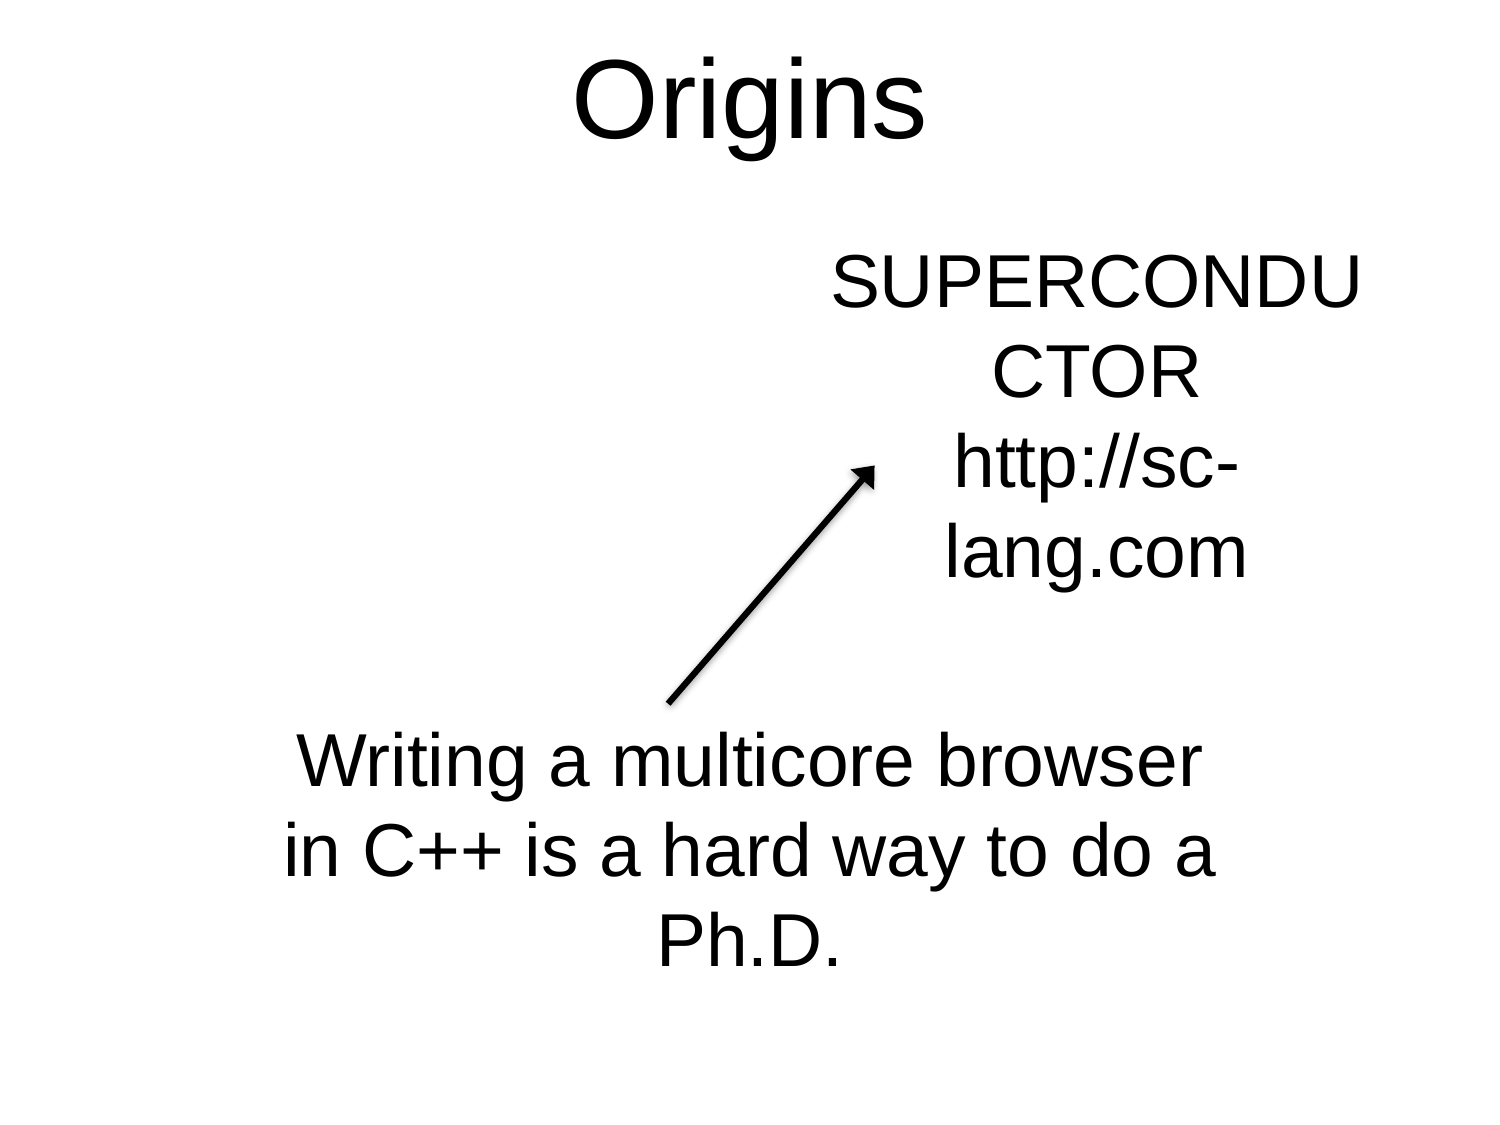

# Origins
Superconductor
http://sc-lang.com
Writing a multicore browser in C++ is a hard way to do a Ph.D.